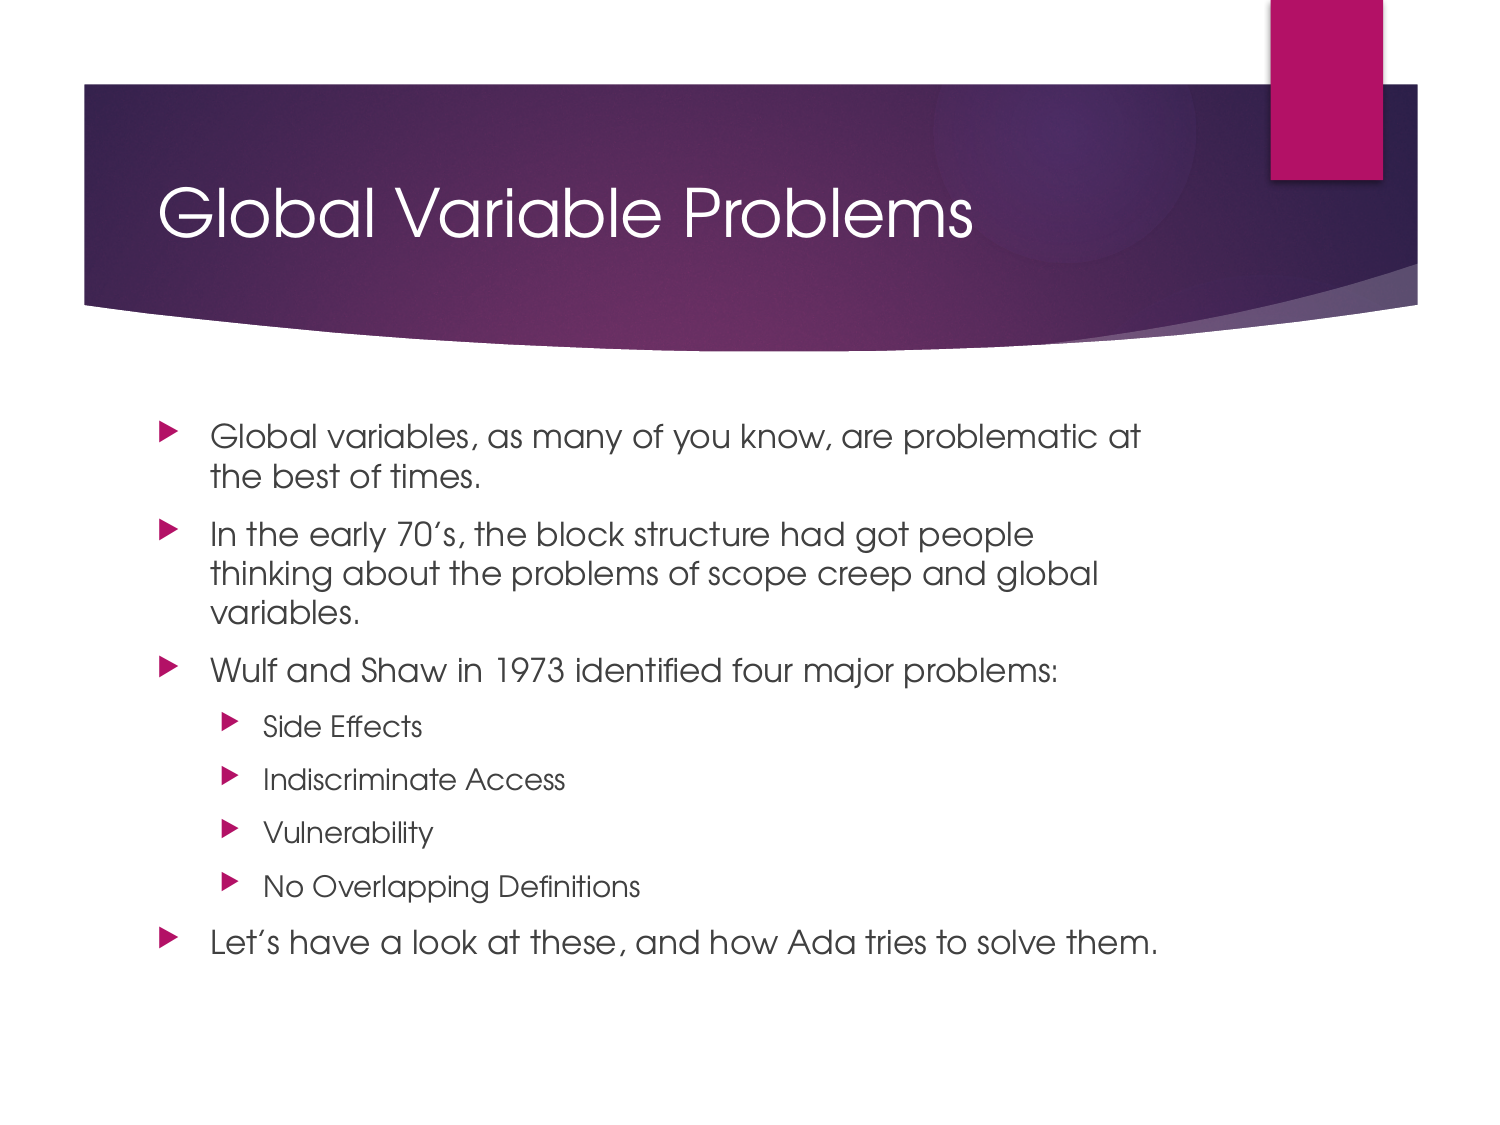

# Global Variable Problems
Global variables, as many of you know, are problematic at the best of times.
In the early 70’s, the block structure had got people thinking about the problems of scope creep and global variables.
Wulf and Shaw in 1973 identified four major problems:
Side Effects
Indiscriminate Access
Vulnerability
No Overlapping Definitions
Let’s have a look at these, and how Ada tries to solve them.